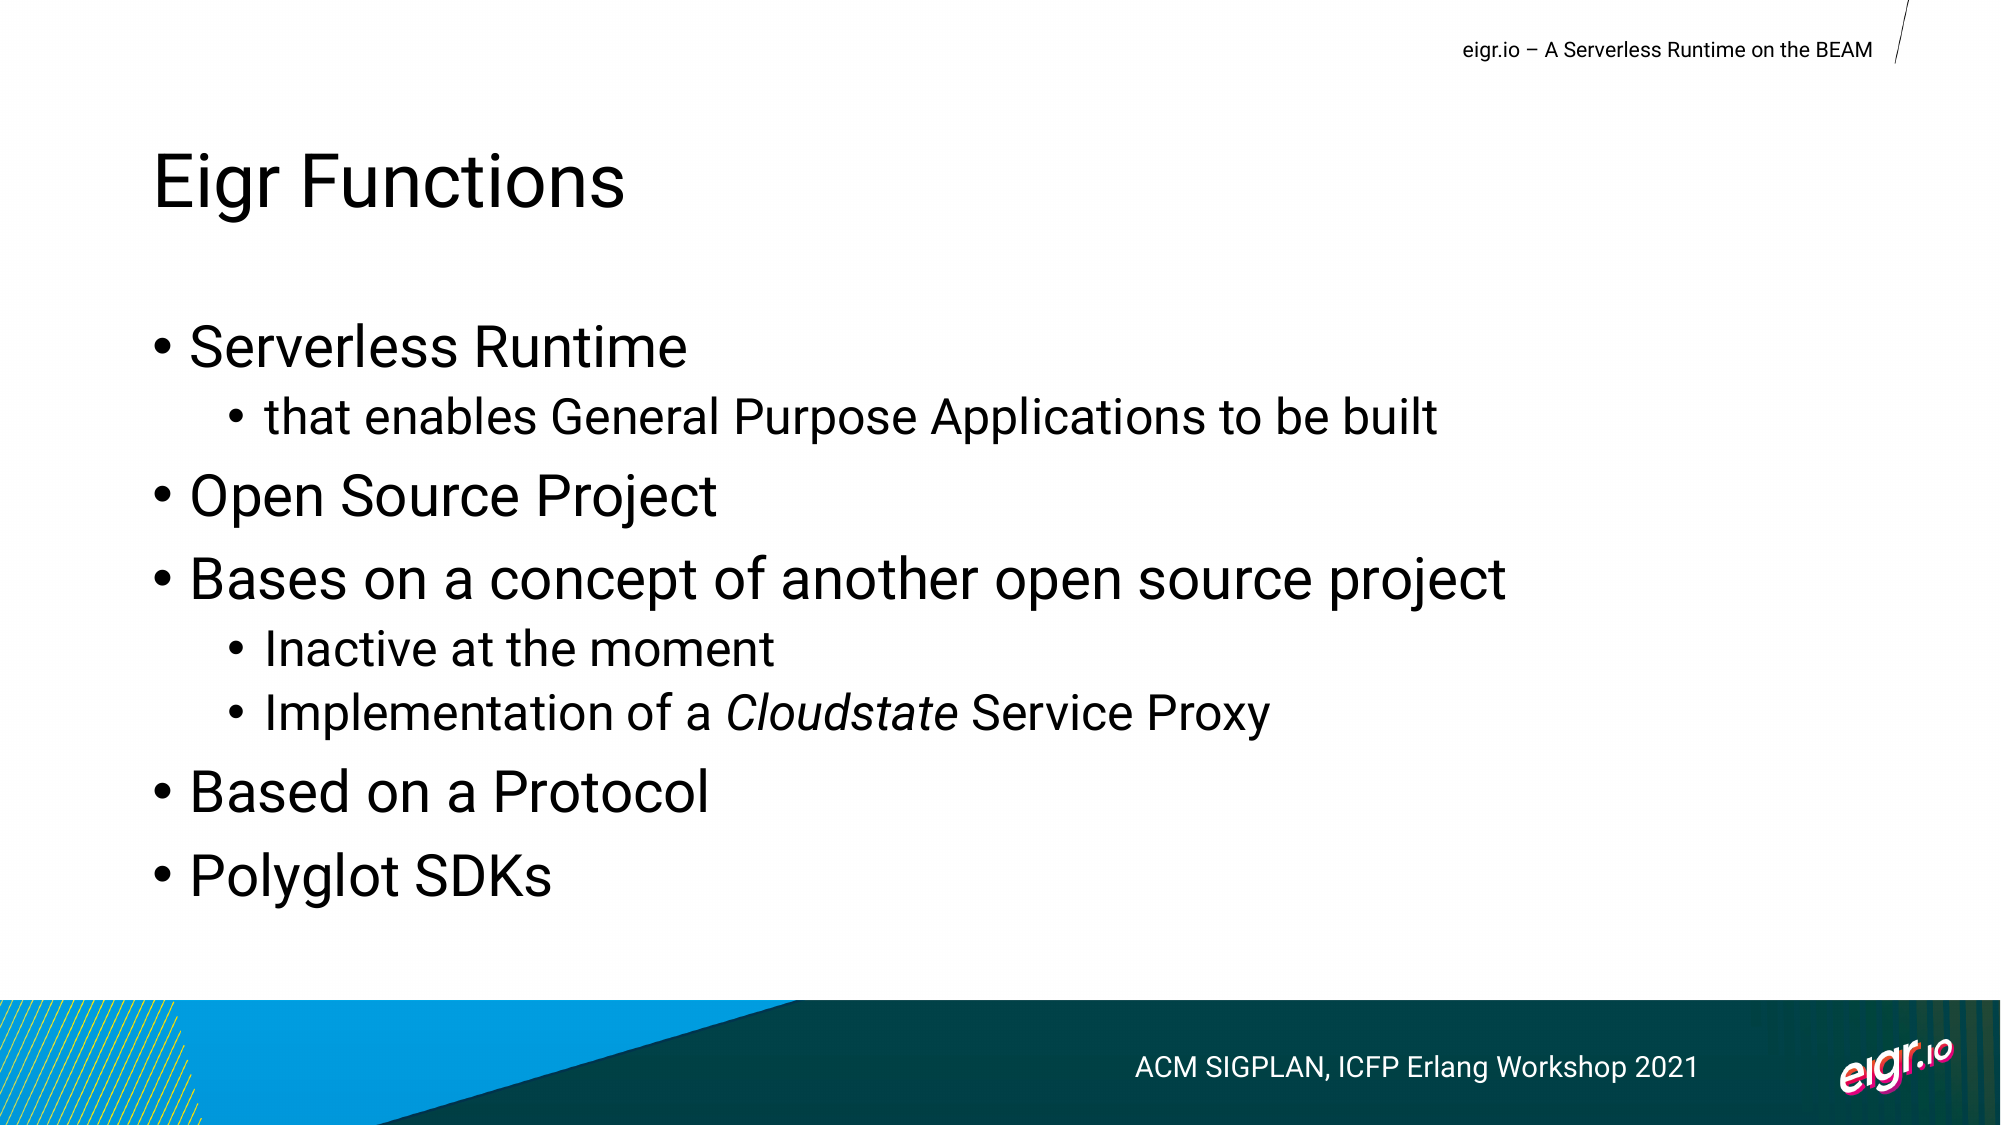

eigr.io – A Serverless Runtime on the BEAM

# Eigr Functions
Serverless Runtime
that enables General Purpose Applications to be built
Open Source Project
Bases on a concept of another open source project
Inactive at the moment
Implementation of a Cloudstate Service Proxy
Based on a Protocol
Polyglot SDKs

ACM SIGPLAN, ICFP Erlang Workshop 2021